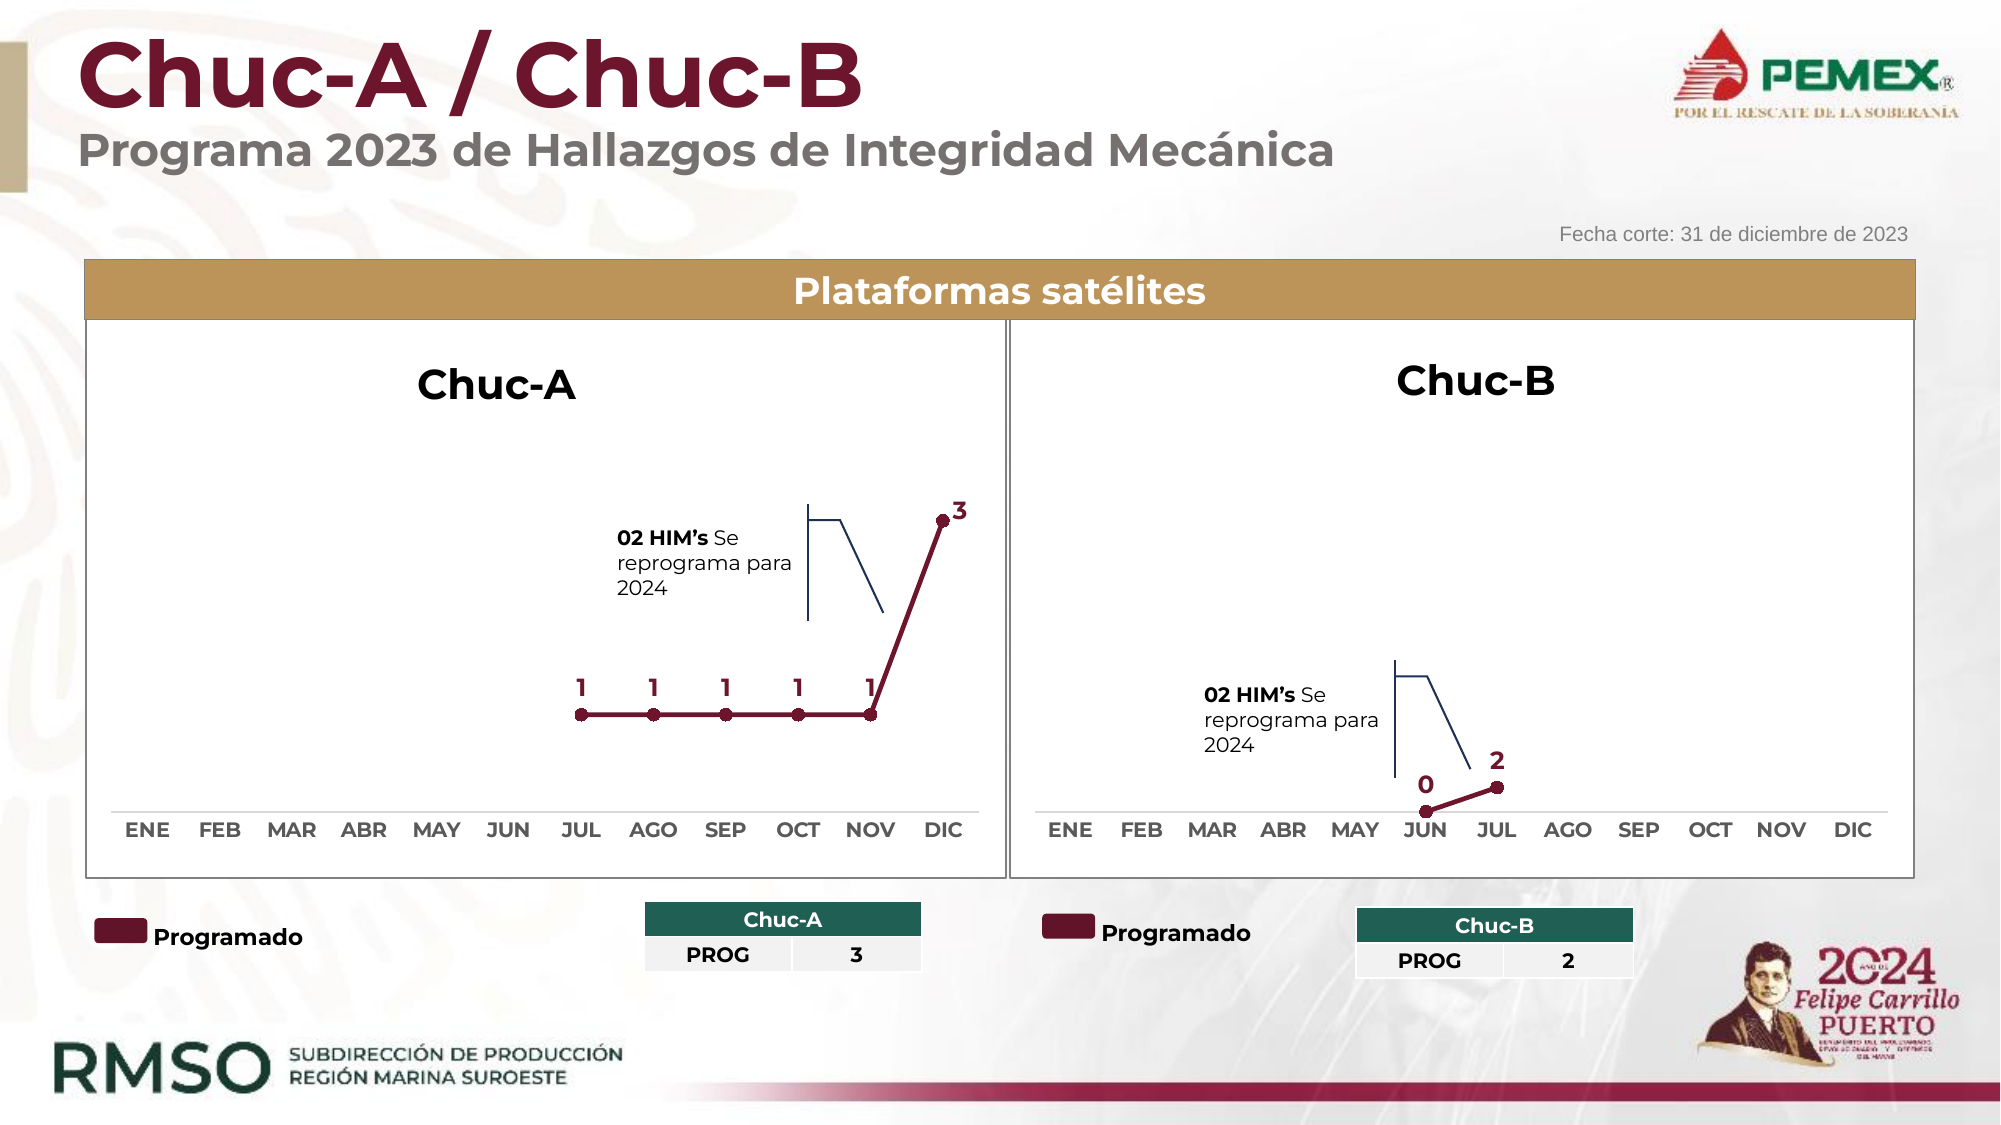

# Chuc-A / Chuc-B Programa 2023 de Hallazgos de Integridad Mecánica
Fecha corte: 31 de diciembre de 2023
Plataformas satélites

### Chart

| Category | Programado |
|---|---|
| ENE | None |
| FEB | None |
| MAR | None |
| ABR | None |
| MAY | None |
| JUN | None |
| JUL | 1.0 |
| AGO | 1.0 |
| SEP | 1.0 |
| OCT | 1.0 |
| NOV | 1.0 |
| DIC | 3.0 |

### Chart

| Category | Programado | Realizado |
|---|---|---|
| ENE | None | None |
| FEB | None | None |
| MAR | None | None |
| ABR | None | None |
| MAY | None | None |
| JUN | 0.0 | None |
| JUL | 2.0 | None |
| AGO | None | None |
| SEP | None | None |
| OCT | None | None |
| NOV | None | None |
| DIC | None | None |
Chuc-B
Chuc-A
02 HIM’s Se reprograma para 2024
02 HIM’s Se reprograma para 2024
Programado

| Chuc-A |  |
| --- | --- |
| PROG | 3 |
Programado

| Chuc-B |  |
| --- | --- |
| PROG | 2 |